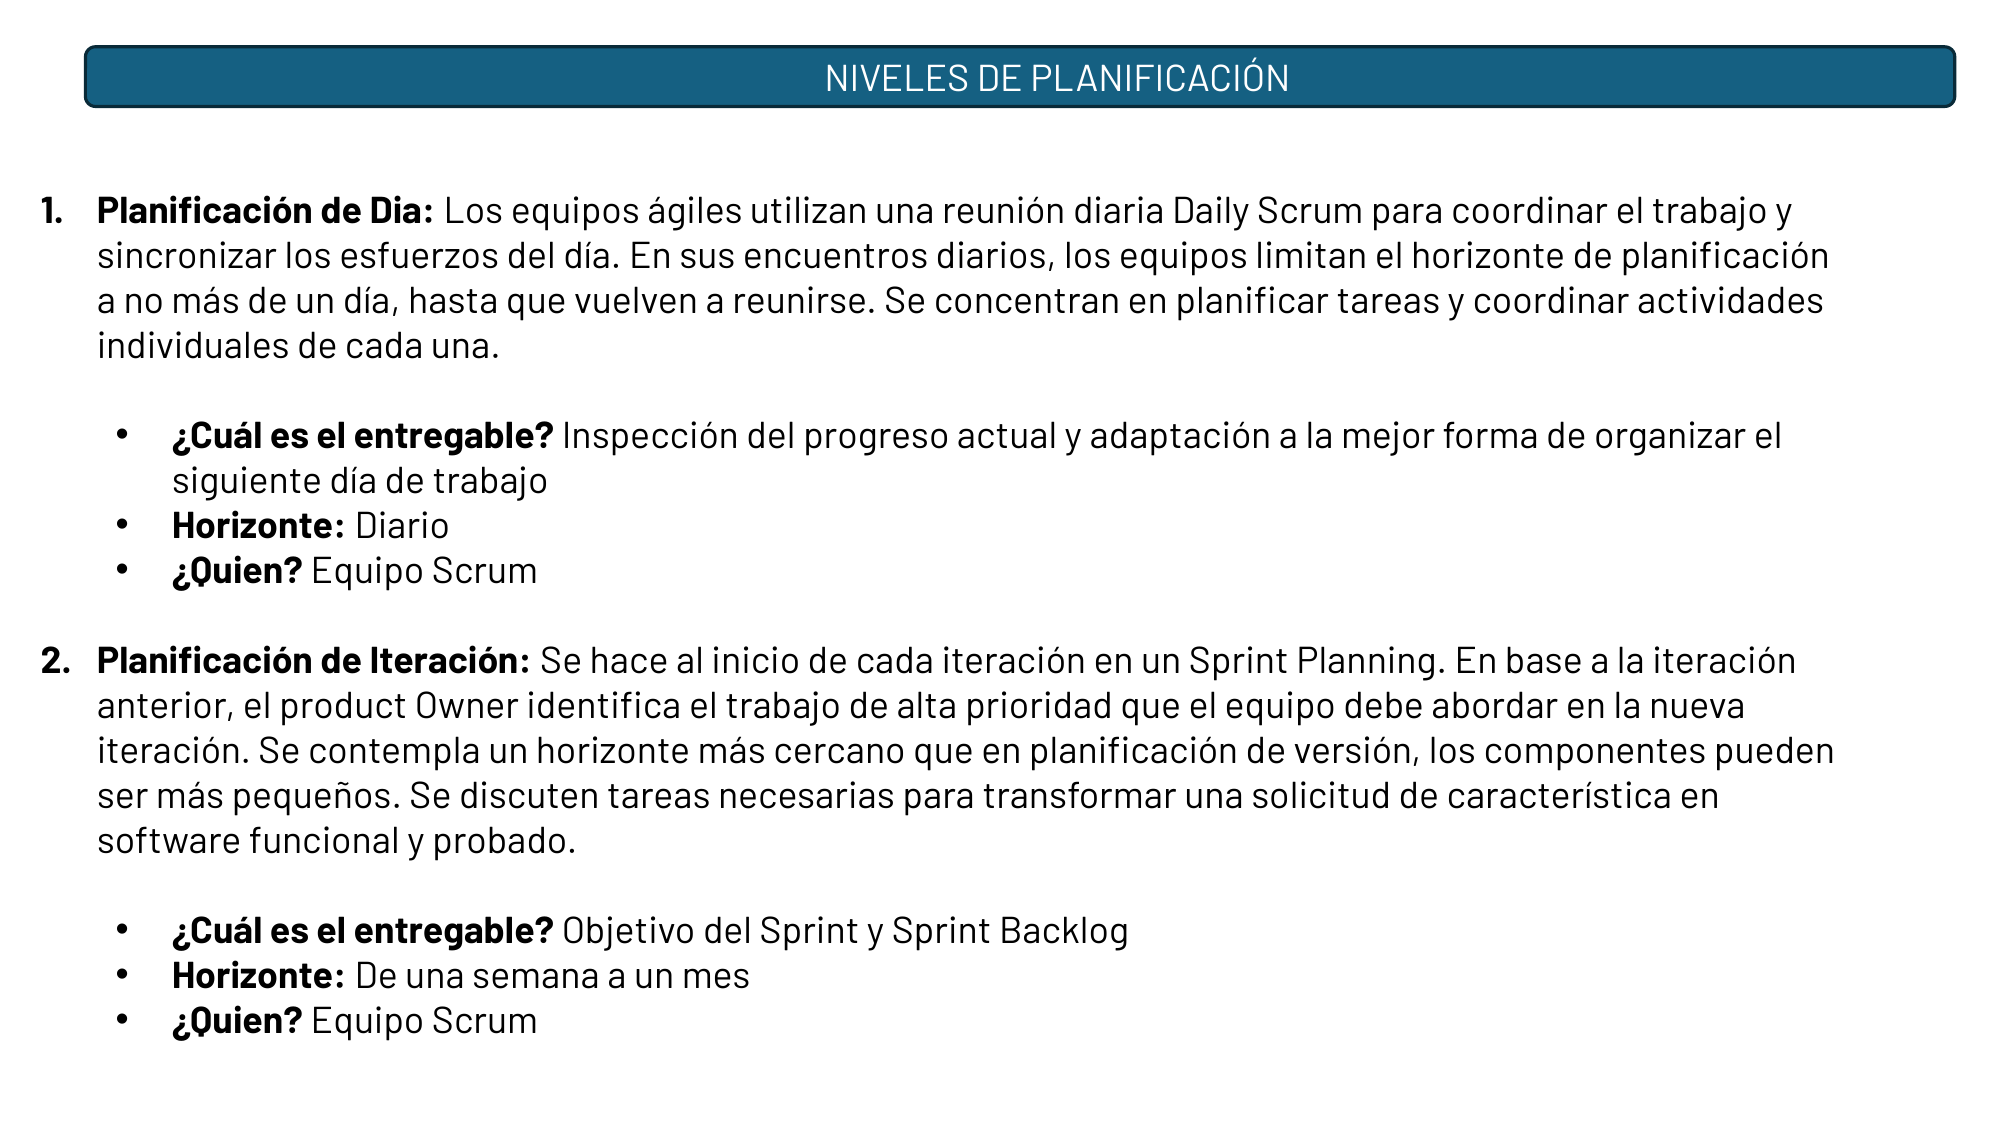

NIVELES DE PLANIFICACIÓN

Planificación de Dia: Los equipos ágiles utilizan una reunión diaria Daily Scrum para coordinar el trabajo y sincronizar los esfuerzos del día. En sus encuentros diarios, los equipos limitan el horizonte de planificación a no más de un día, hasta que vuelven a reunirse. Se concentran en planificar tareas y coordinar actividades individuales de cada una.

¿Cuál es el entregable? Inspección del progreso actual y adaptación a la mejor forma de organizar el siguiente día de trabajo
Horizonte: Diario
¿Quien? Equipo Scrum

Planificación de Iteración: Se hace al inicio de cada iteración en un Sprint Planning. En base a la iteración anterior, el product Owner identifica el trabajo de alta prioridad que el equipo debe abordar en la nueva iteración. Se contempla un horizonte más cercano que en planificación de versión, los componentes pueden ser más pequeños. Se discuten tareas necesarias para transformar una solicitud de característica en software funcional y probado.

¿Cuál es el entregable? Objetivo del Sprint y Sprint Backlog
Horizonte: De una semana a un mes
¿Quien? Equipo Scrum